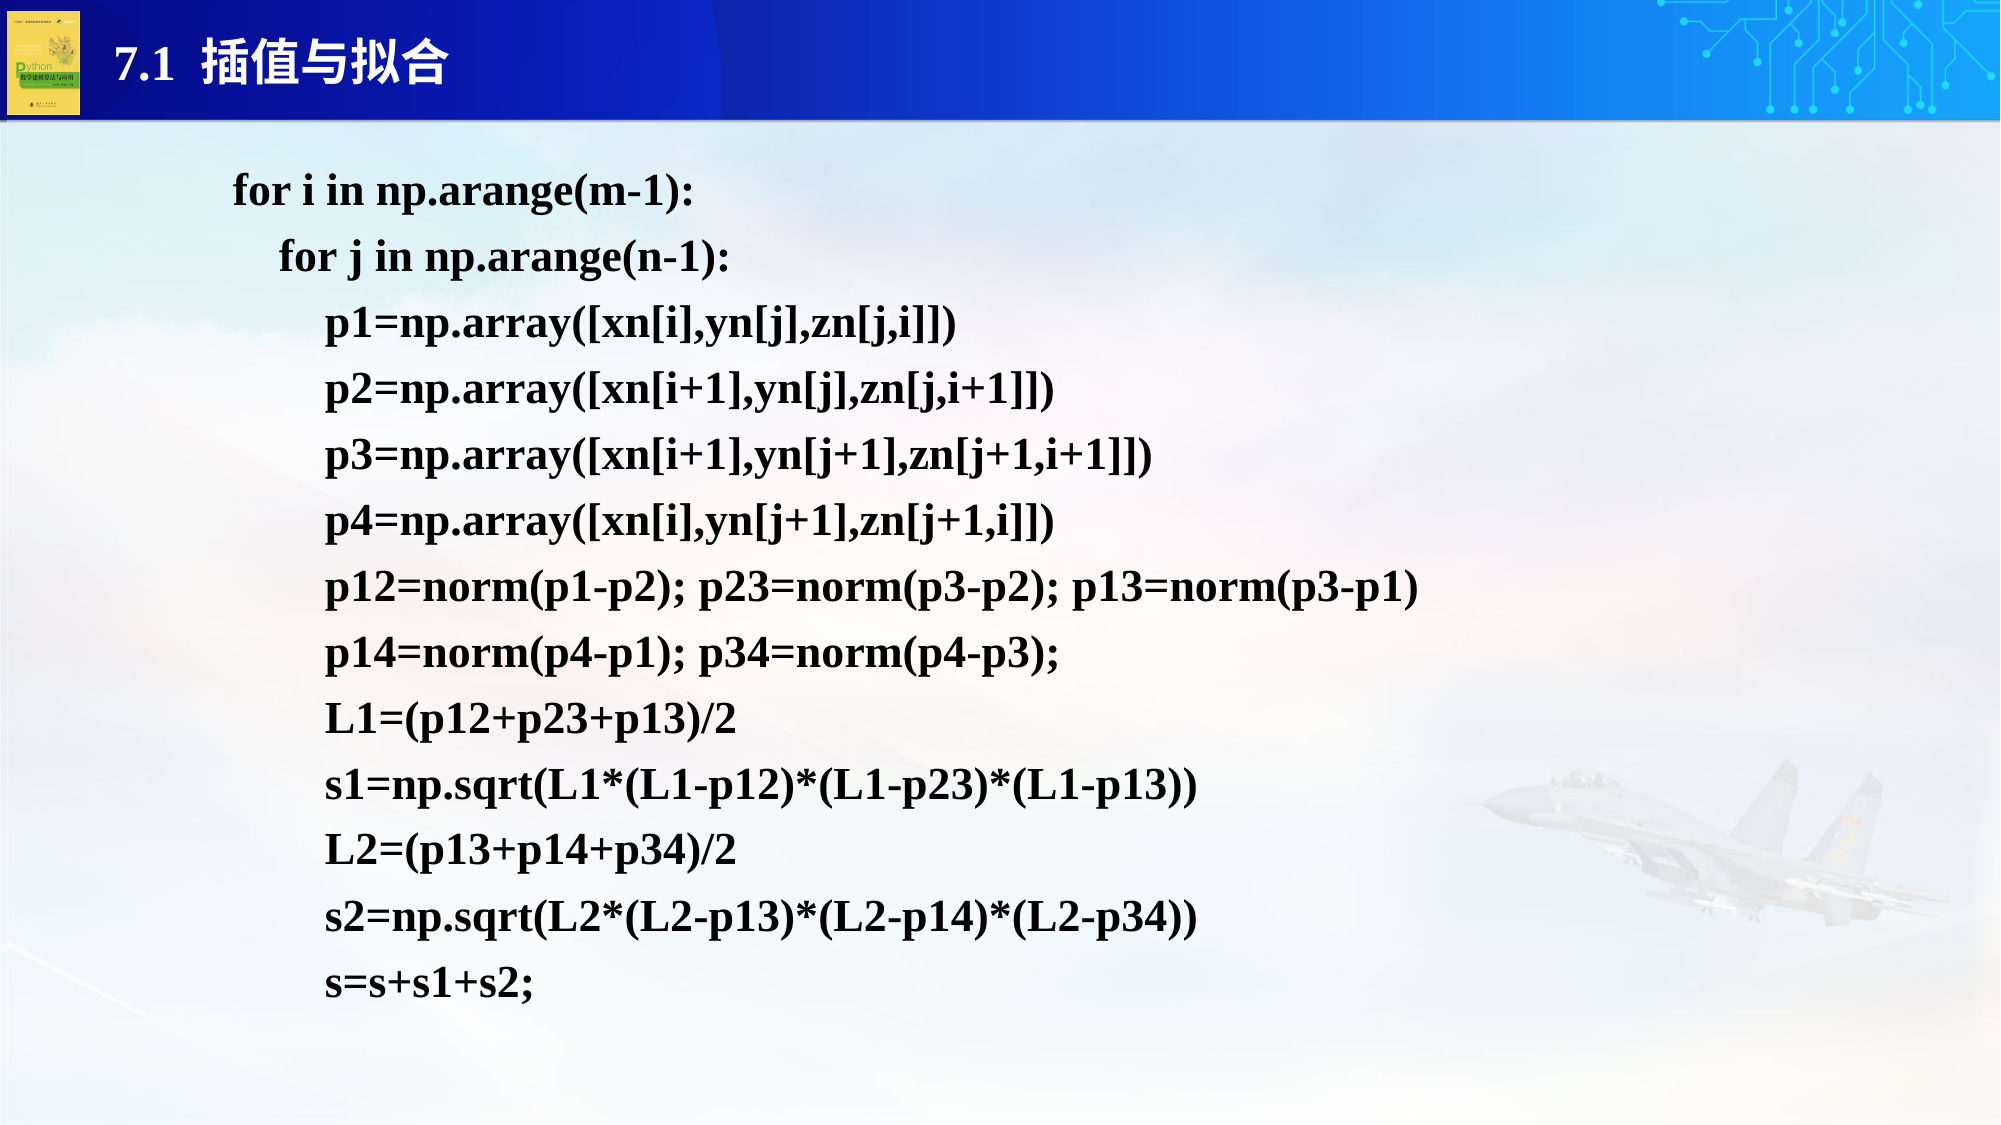

for i in np.arange(m-1):
    for j in np.arange(n-1):
        p1=np.array([xn[i],yn[j],zn[j,i]])
        p2=np.array([xn[i+1],yn[j],zn[j,i+1]])
        p3=np.array([xn[i+1],yn[j+1],zn[j+1,i+1]])
        p4=np.array([xn[i],yn[j+1],zn[j+1,i]])
        p12=norm(p1-p2); p23=norm(p3-p2); p13=norm(p3-p1)
        p14=norm(p4-p1); p34=norm(p4-p3);
        L1=(p12+p23+p13)/2
        s1=np.sqrt(L1*(L1-p12)*(L1-p23)*(L1-p13))
        L2=(p13+p14+p34)/2
        s2=np.sqrt(L2*(L2-p13)*(L2-p14)*(L2-p34))
        s=s+s1+s2;